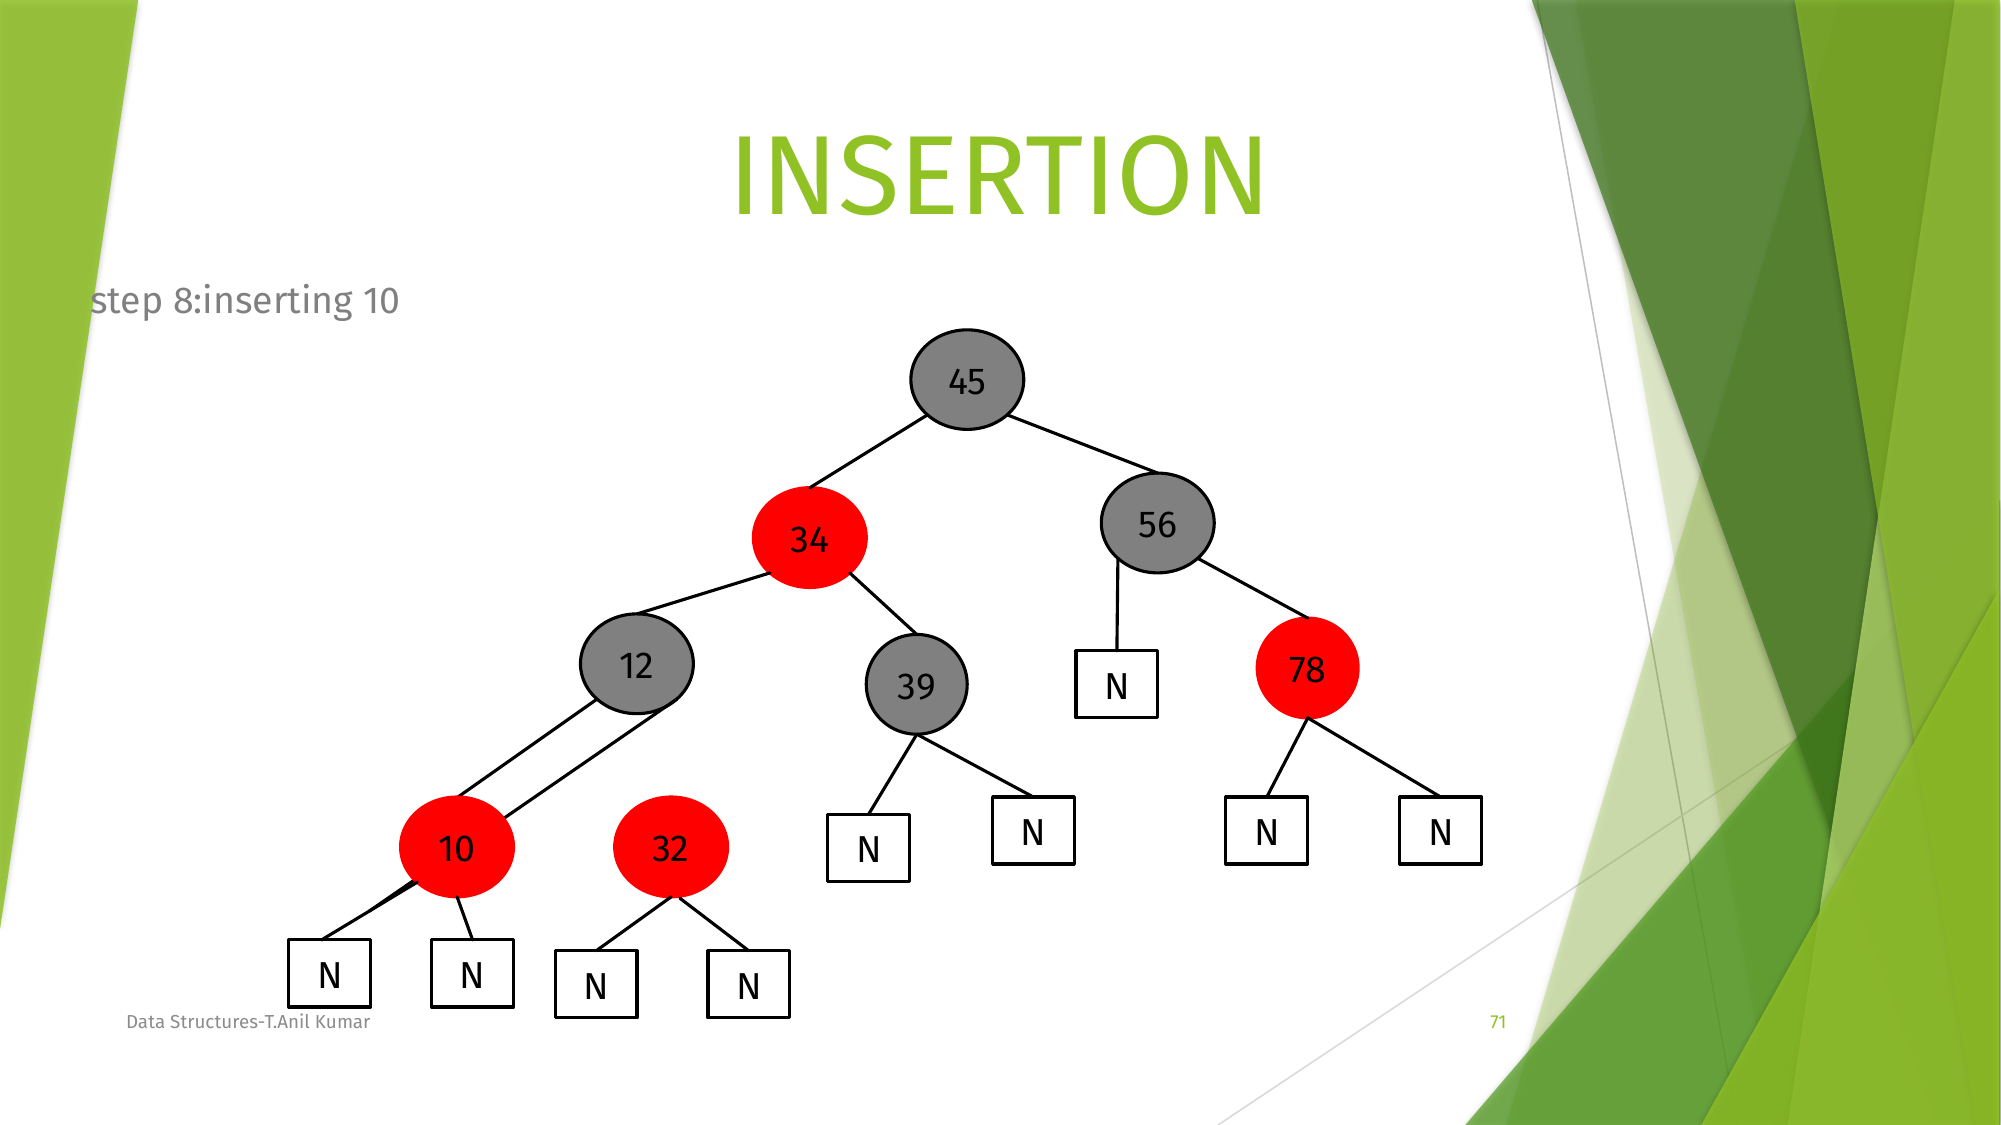

# INSERTION

step 8:inserting 10
45
56
34
12
78
39
N
10
32
N
N
N
N
N
N
N
N
Data Structures-T.Anil Kumar
71